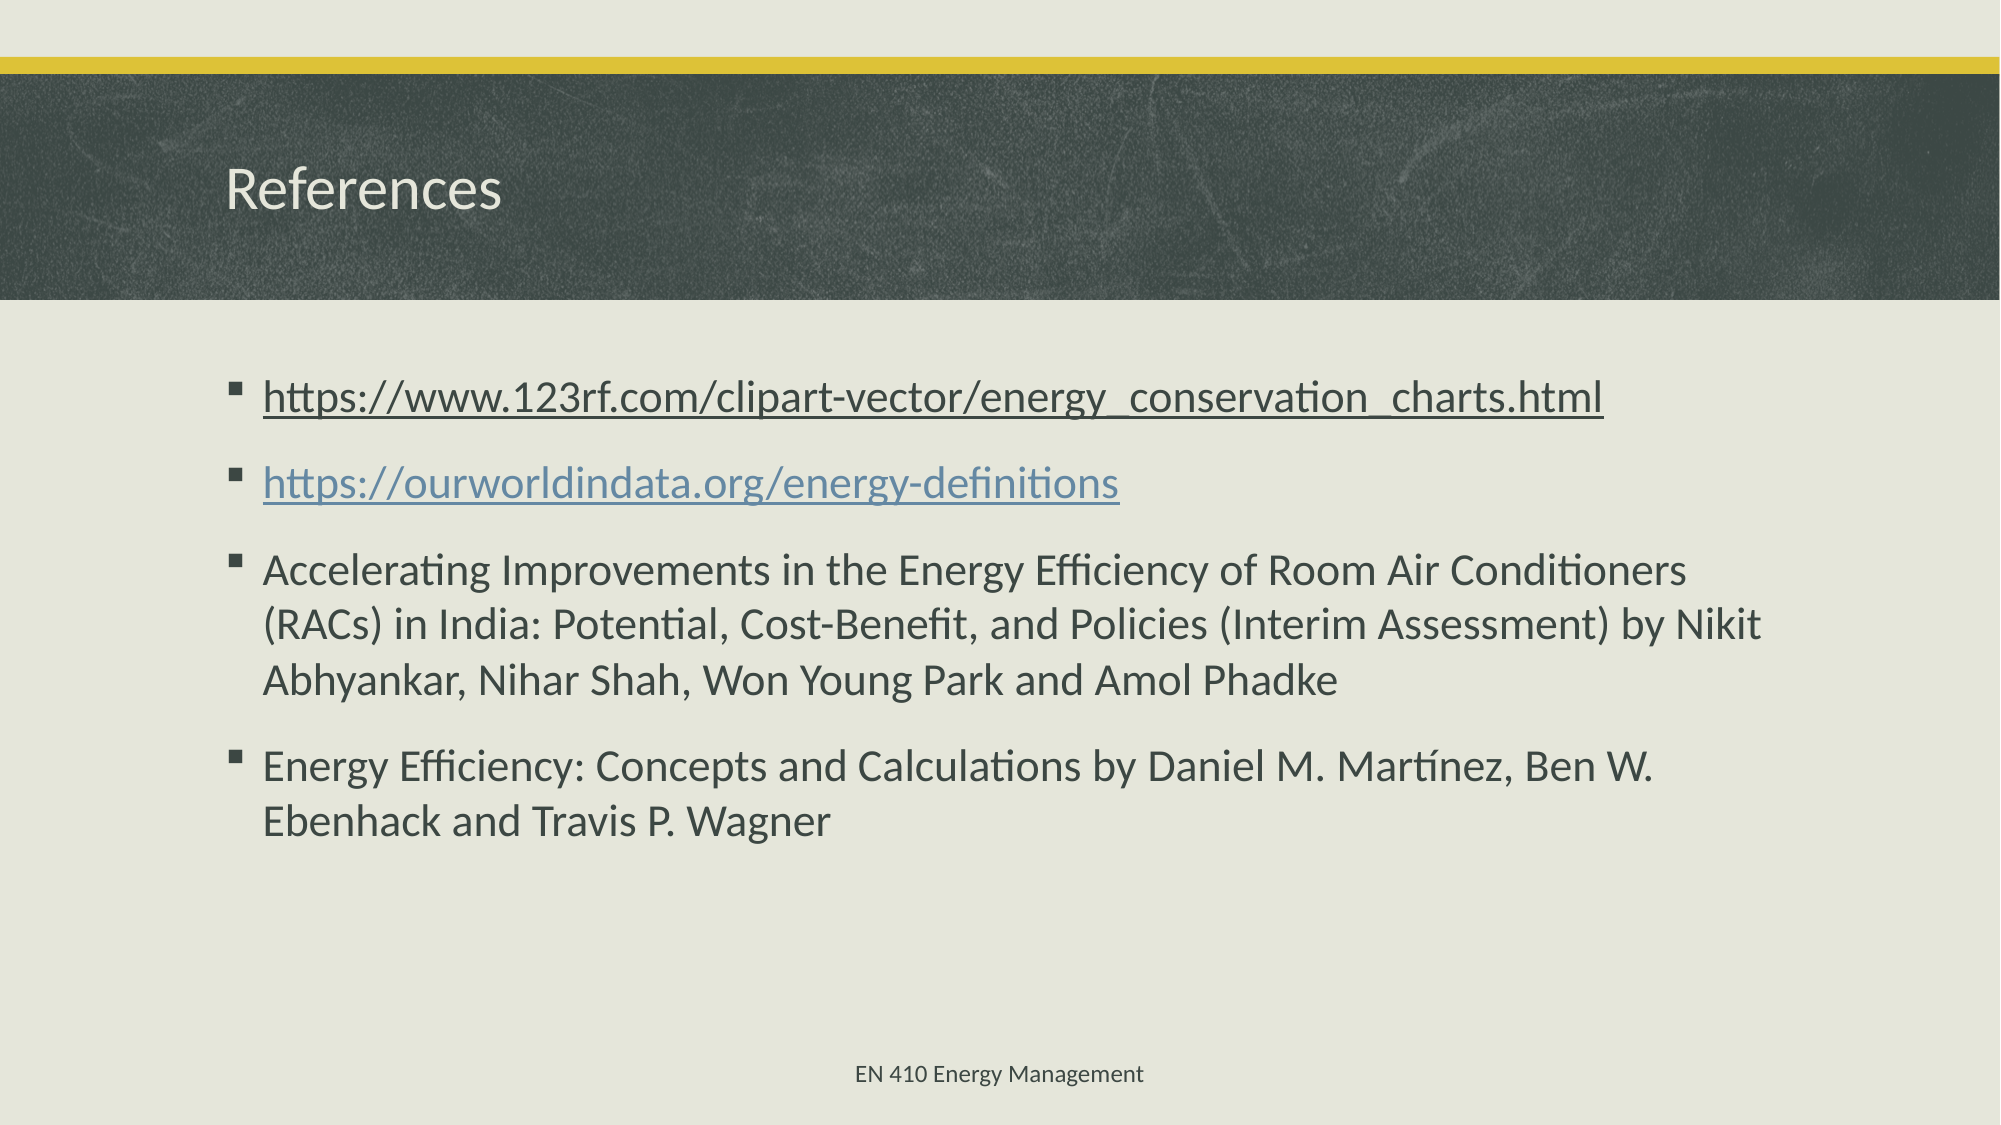

# References
https://www.123rf.com/clipart-vector/energy_conservation_charts.html
https://ourworldindata.org/energy-definitions
Accelerating Improvements in the Energy Efficiency of Room Air Conditioners (RACs) in India: Potential, Cost-Benefit, and Policies (Interim Assessment) by Nikit Abhyankar, Nihar Shah, Won Young Park and Amol Phadke
Energy Efficiency: Concepts and Calculations by Daniel M. Martínez, Ben W. Ebenhack and Travis P. Wagner

EN 410 Energy Management